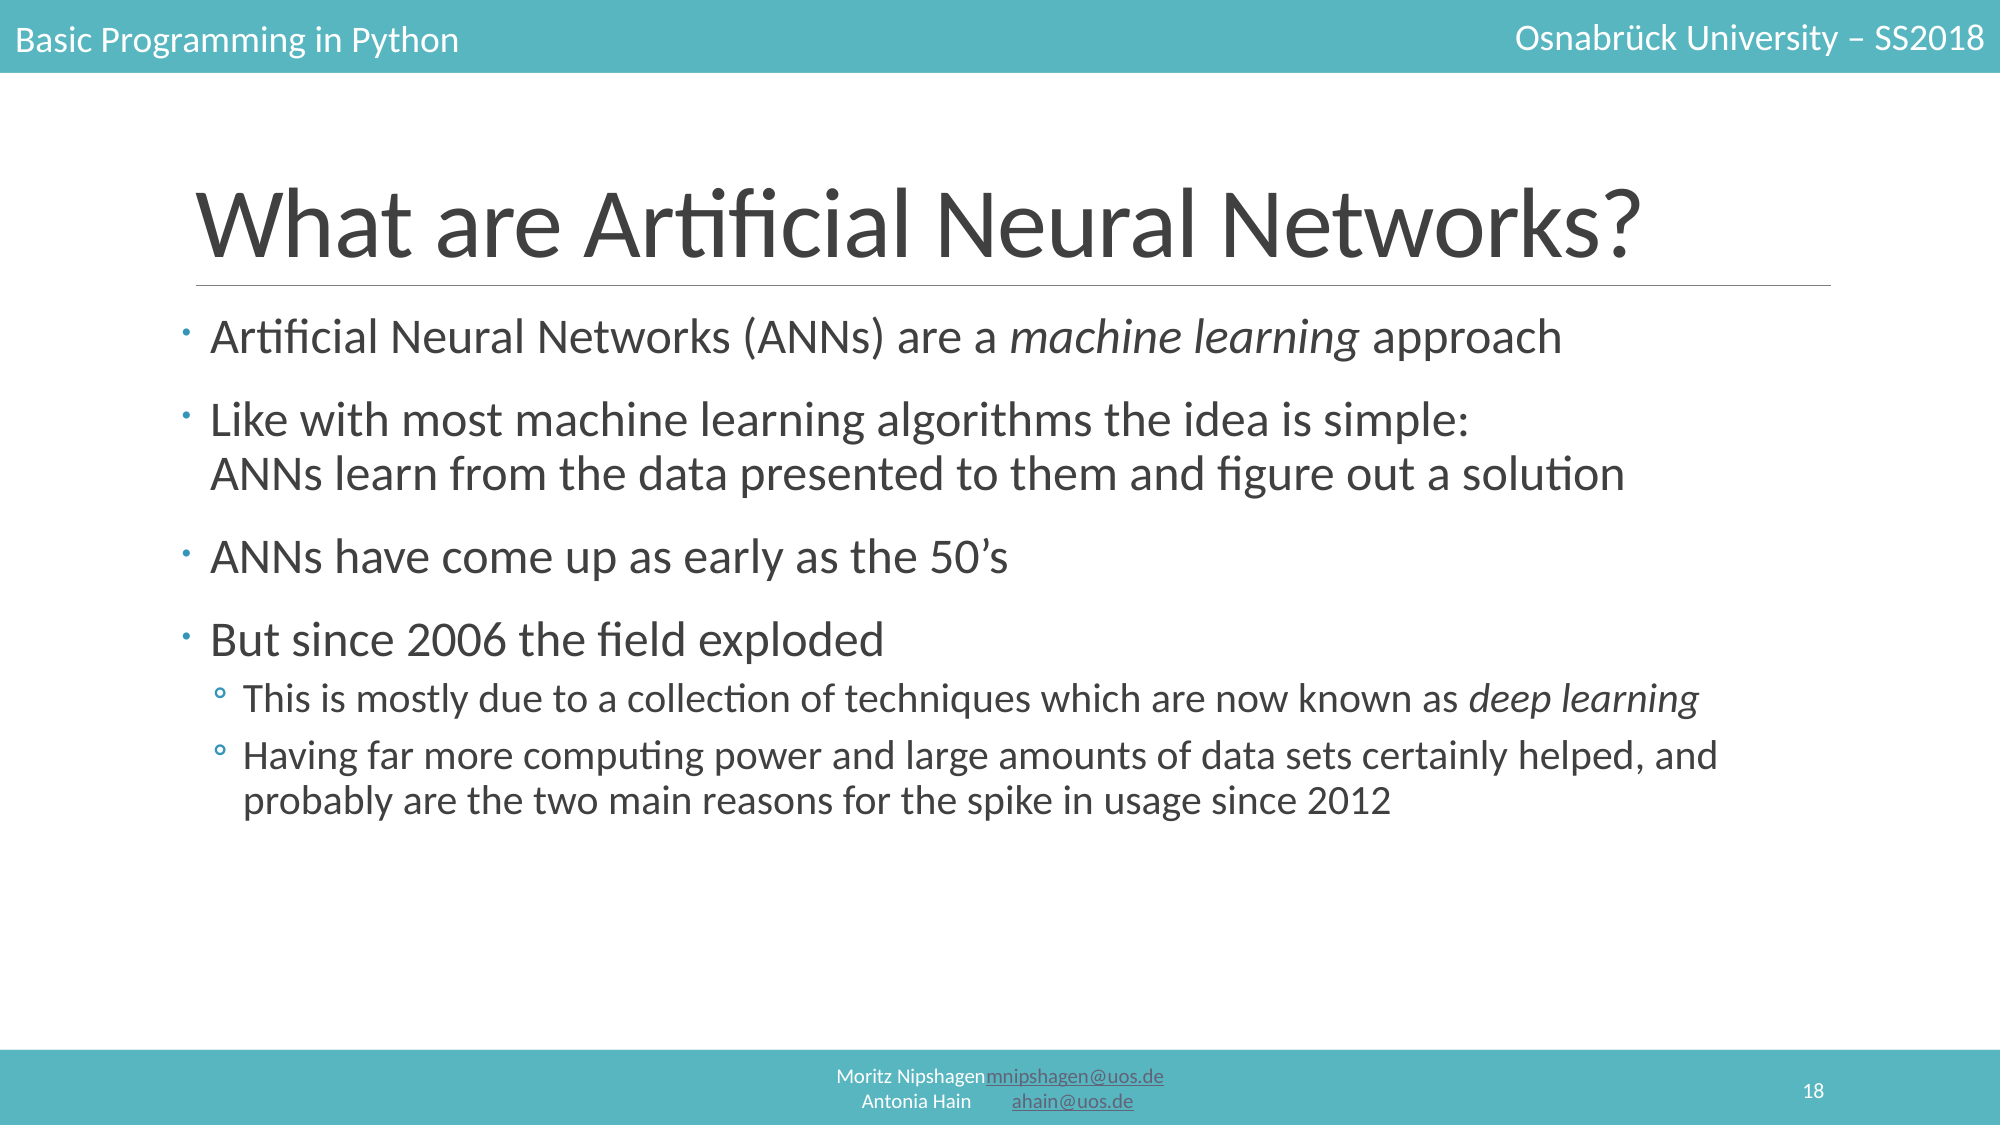

# What are Artificial Neural Networks?
Artificial Neural Networks (ANNs) are a machine learning approach
Like with most machine learning algorithms the idea is simple:
ANNs learn from the data presented to them and figure out a solution
ANNs have come up as early as the 50’s
But since 2006 the field exploded
This is mostly due to a collection of techniques which are now known as deep learning
Having far more computing power and large amounts of data sets certainly helped, and probably are the two main reasons for the spike in usage since 2012
18